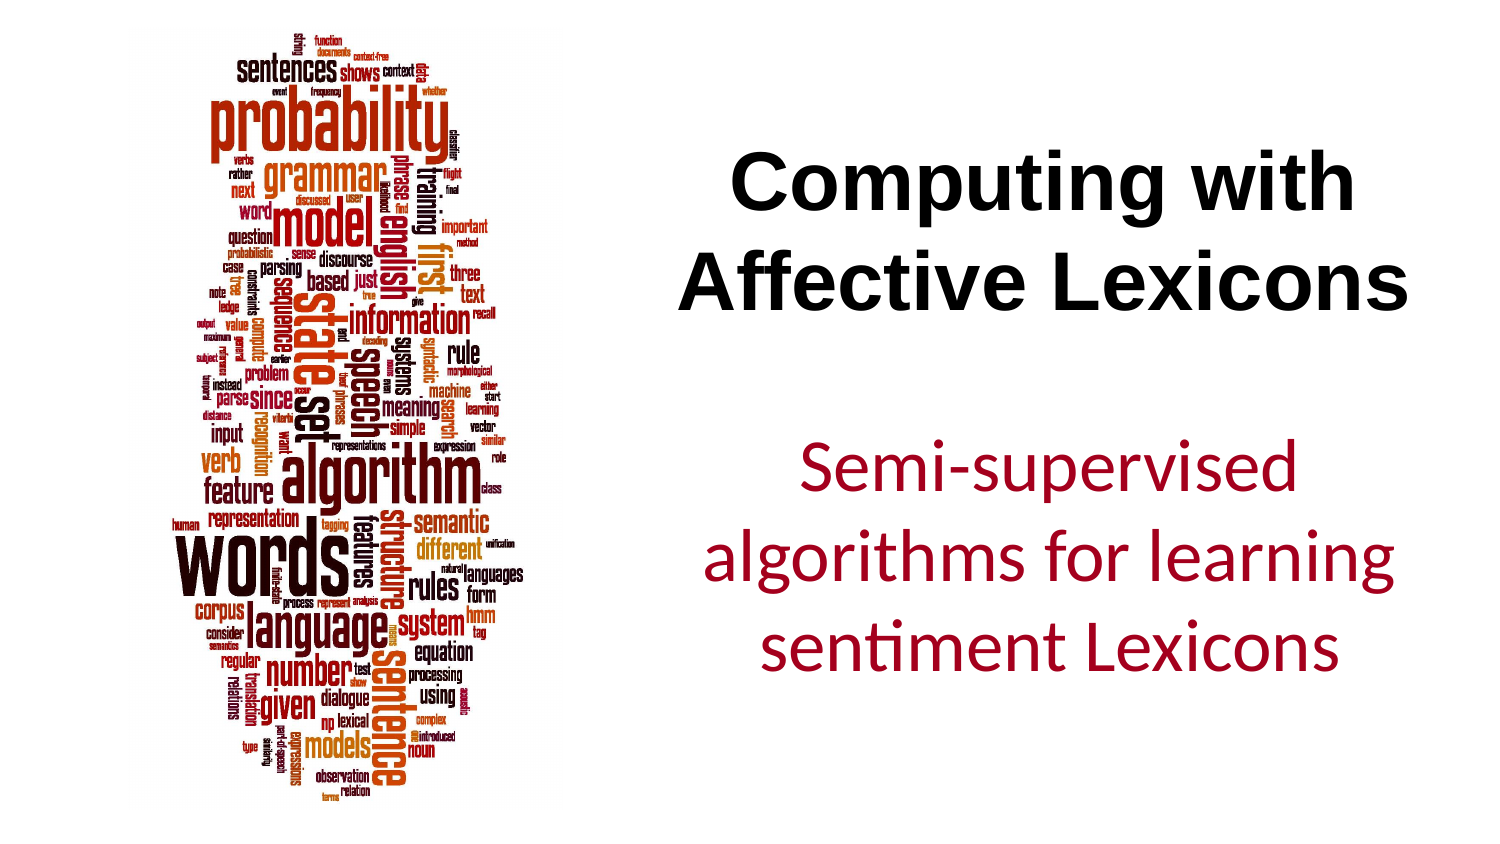

# Computing with Affective Lexicons
Semi-supervised algorithms for learning sentiment Lexicons